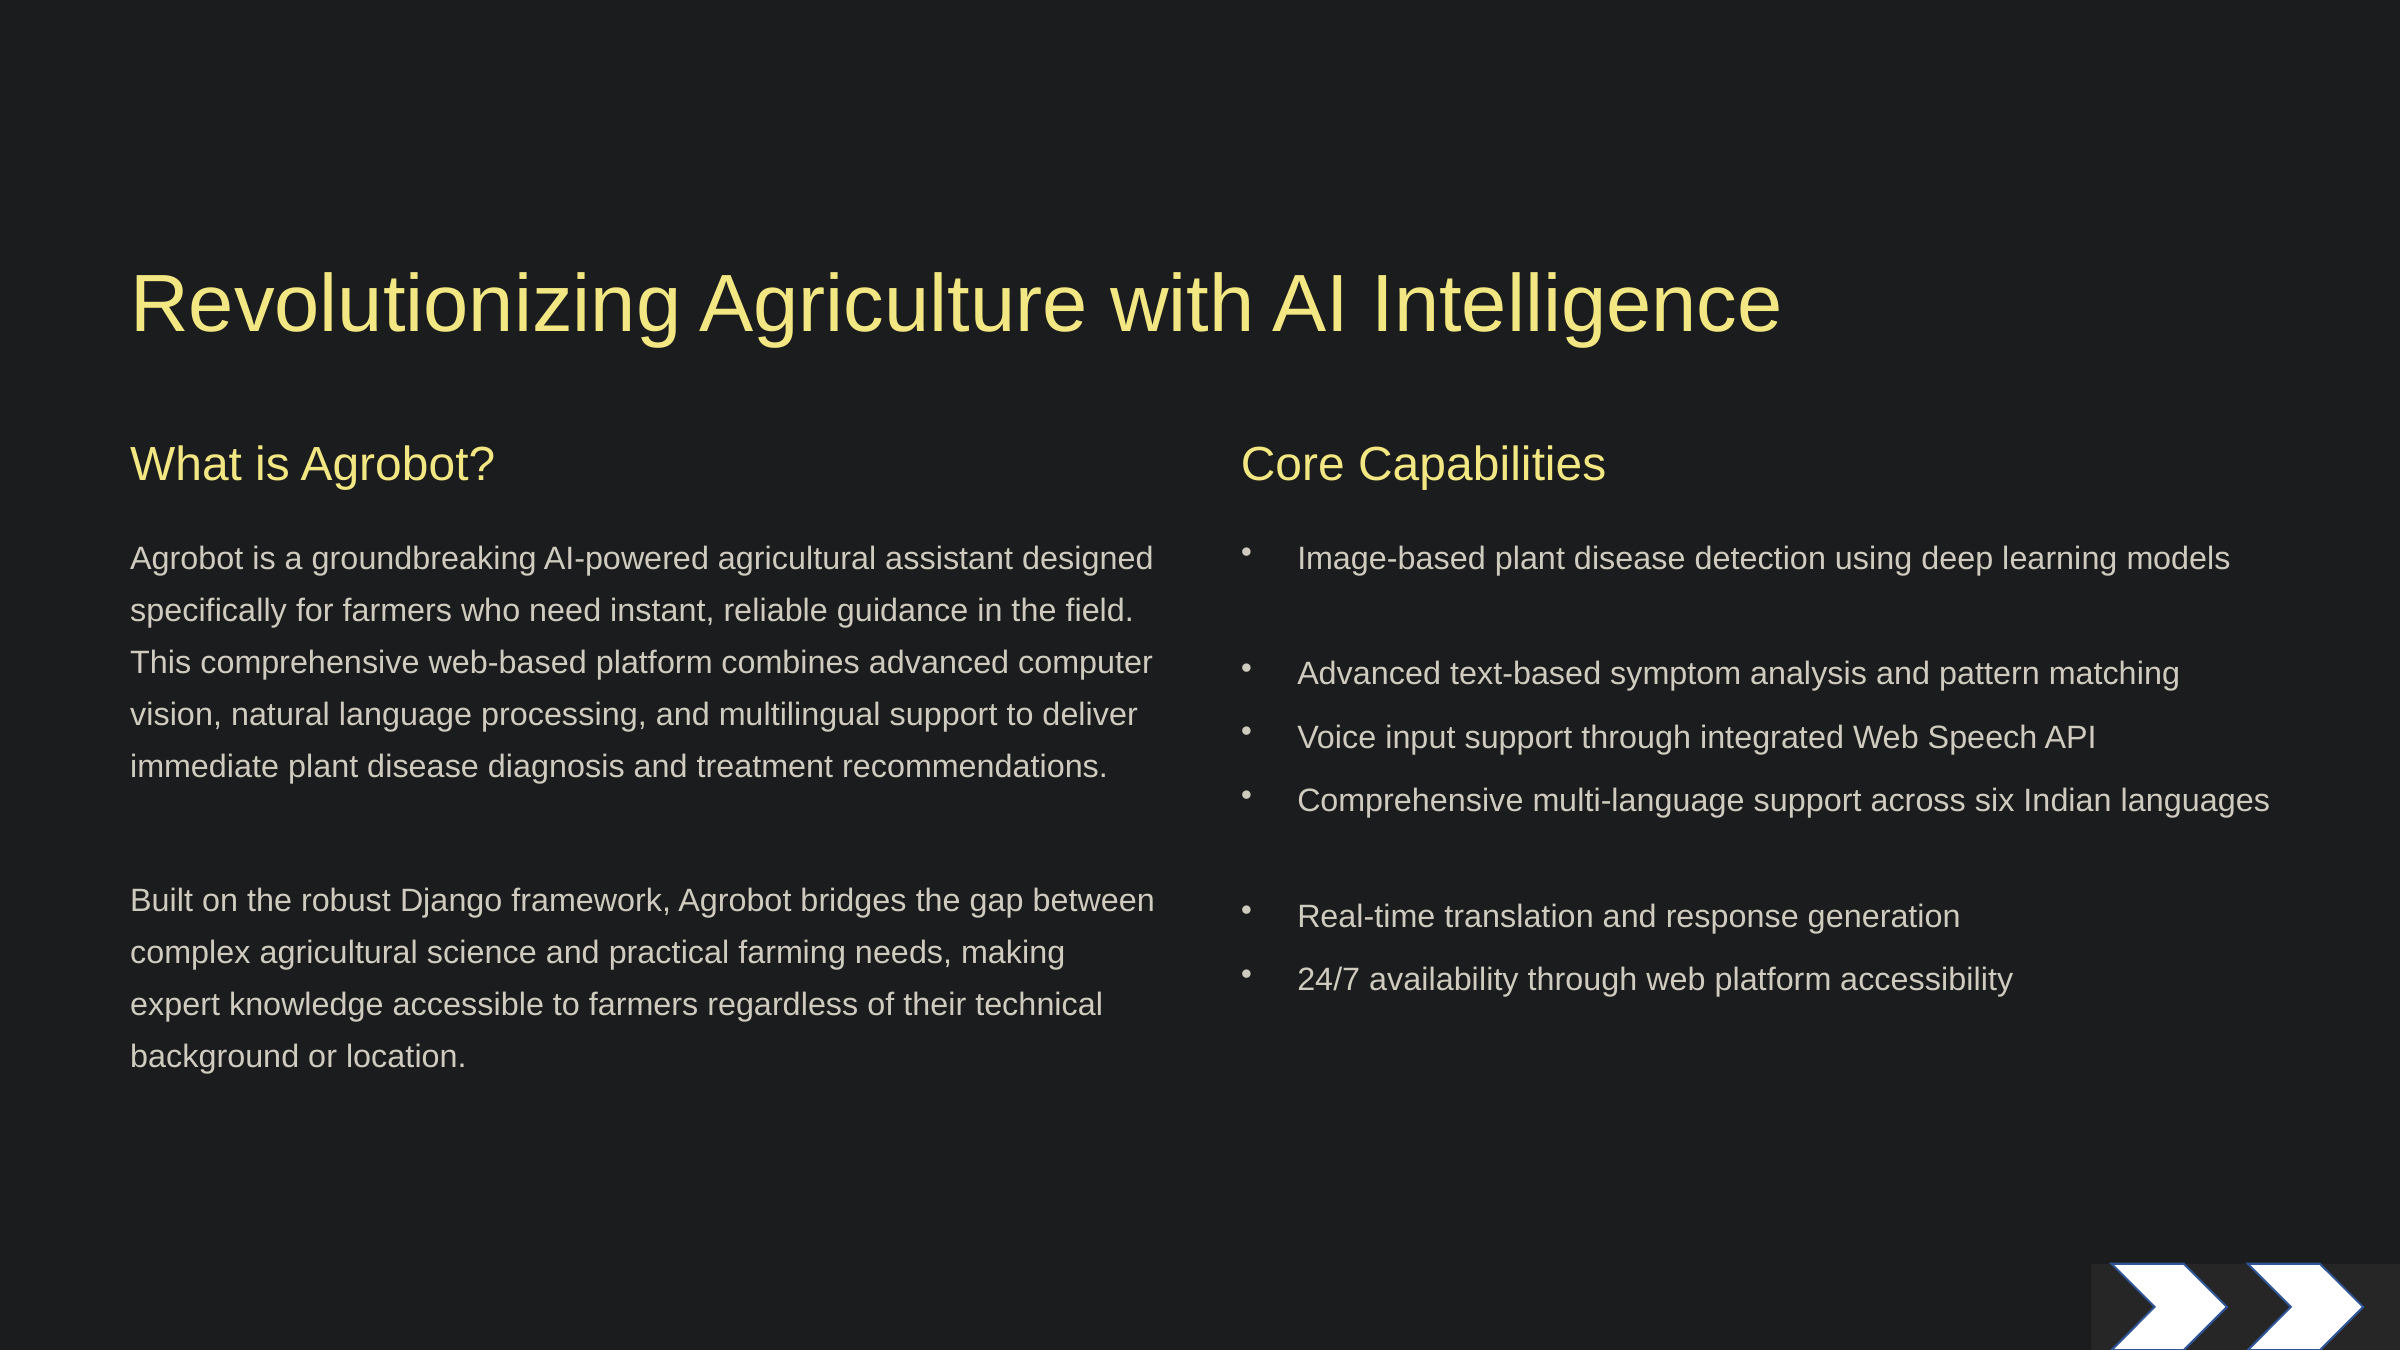

Revolutionizing Agriculture with AI Intelligence
What is Agrobot?
Core Capabilities
Agrobot is a groundbreaking AI-powered agricultural assistant designed specifically for farmers who need instant, reliable guidance in the field. This comprehensive web-based platform combines advanced computer vision, natural language processing, and multilingual support to deliver immediate plant disease diagnosis and treatment recommendations.
Image-based plant disease detection using deep learning models
Advanced text-based symptom analysis and pattern matching
Voice input support through integrated Web Speech API
Comprehensive multi-language support across six Indian languages
Built on the robust Django framework, Agrobot bridges the gap between complex agricultural science and practical farming needs, making expert knowledge accessible to farmers regardless of their technical background or location.
Real-time translation and response generation
24/7 availability through web platform accessibility